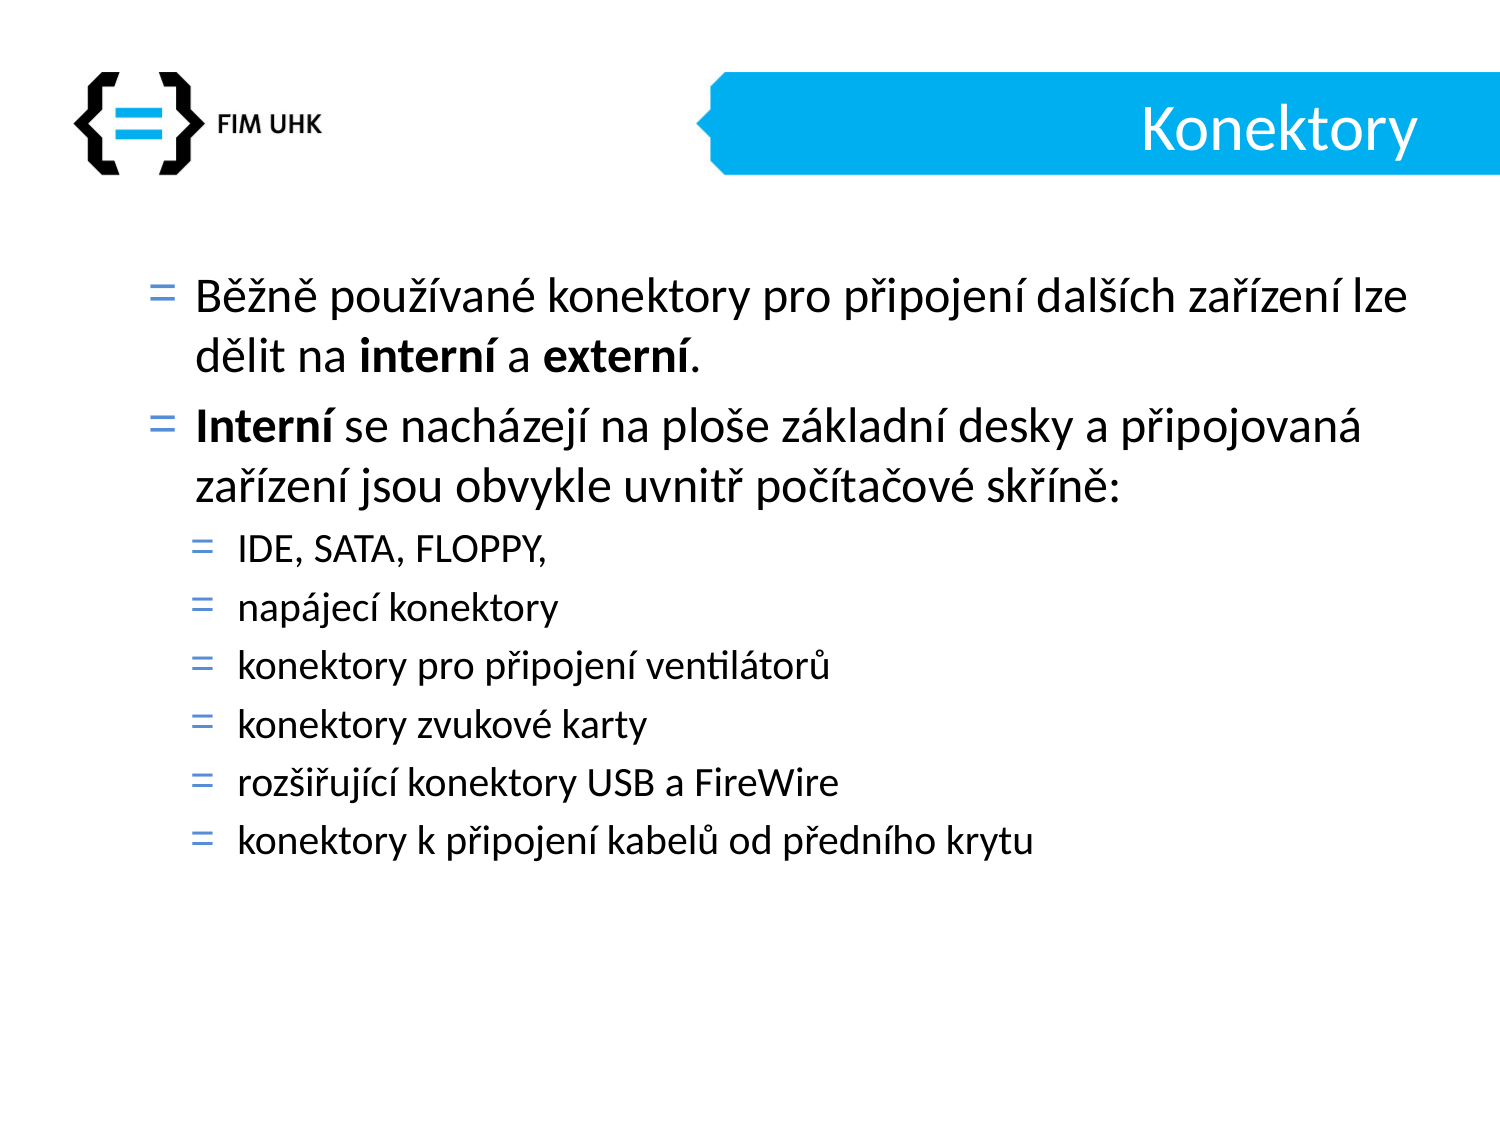

# Konektory
Běžně používané konektory pro připojení dalších zařízení lze dělit na interní a externí.
Interní se nacházejí na ploše základní desky a připojovaná zařízení jsou obvykle uvnitř počítačové skříně:
IDE, SATA, FLOPPY,
napájecí konektory
konektory pro připojení ventilátorů
konektory zvukové karty
rozšiřující konektory USB a FireWire
konektory k připojení kabelů od předního krytu